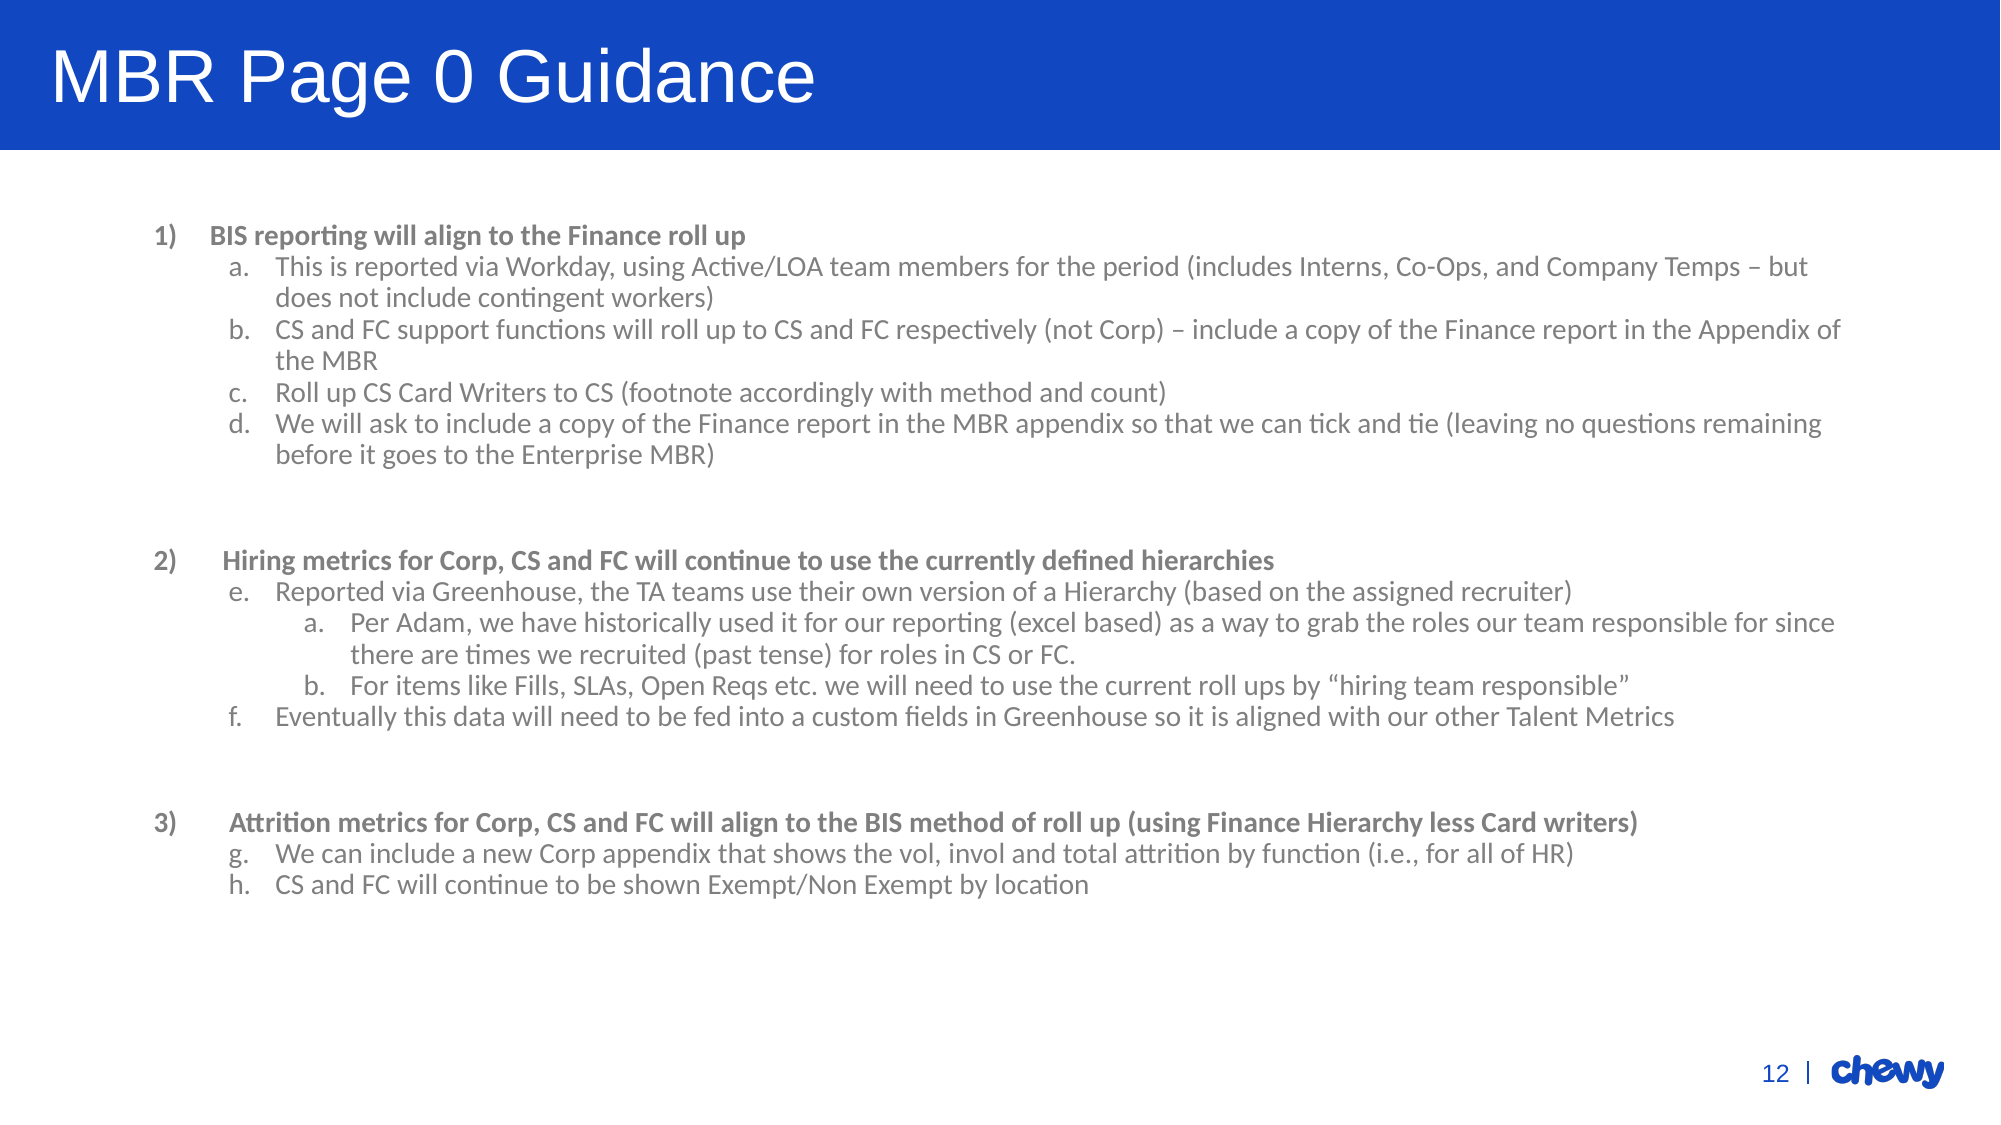

# MBR Page 0 Guidance
BIS reporting will align to the Finance roll up
This is reported via Workday, using Active/LOA team members for the period (includes Interns, Co-Ops, and Company Temps – but does not include contingent workers)
CS and FC support functions will roll up to CS and FC respectively (not Corp) – include a copy of the Finance report in the Appendix of the MBR
Roll up CS Card Writers to CS (footnote accordingly with method and count)
We will ask to include a copy of the Finance report in the MBR appendix so that we can tick and tie (leaving no questions remaining before it goes to the Enterprise MBR)

2)       Hiring metrics for Corp, CS and FC will continue to use the currently defined hierarchies
Reported via Greenhouse, the TA teams use their own version of a Hierarchy (based on the assigned recruiter)
Per Adam, we have historically used it for our reporting (excel based) as a way to grab the roles our team responsible for since there are times we recruited (past tense) for roles in CS or FC.
For items like Fills, SLAs, Open Reqs etc. we will need to use the current roll ups by “hiring team responsible”
Eventually this data will need to be fed into a custom fields in Greenhouse so it is aligned with our other Talent Metrics

3)        Attrition metrics for Corp, CS and FC will align to the BIS method of roll up (using Finance Hierarchy less Card writers)
We can include a new Corp appendix that shows the vol, invol and total attrition by function (i.e., for all of HR)
CS and FC will continue to be shown Exempt/Non Exempt by location